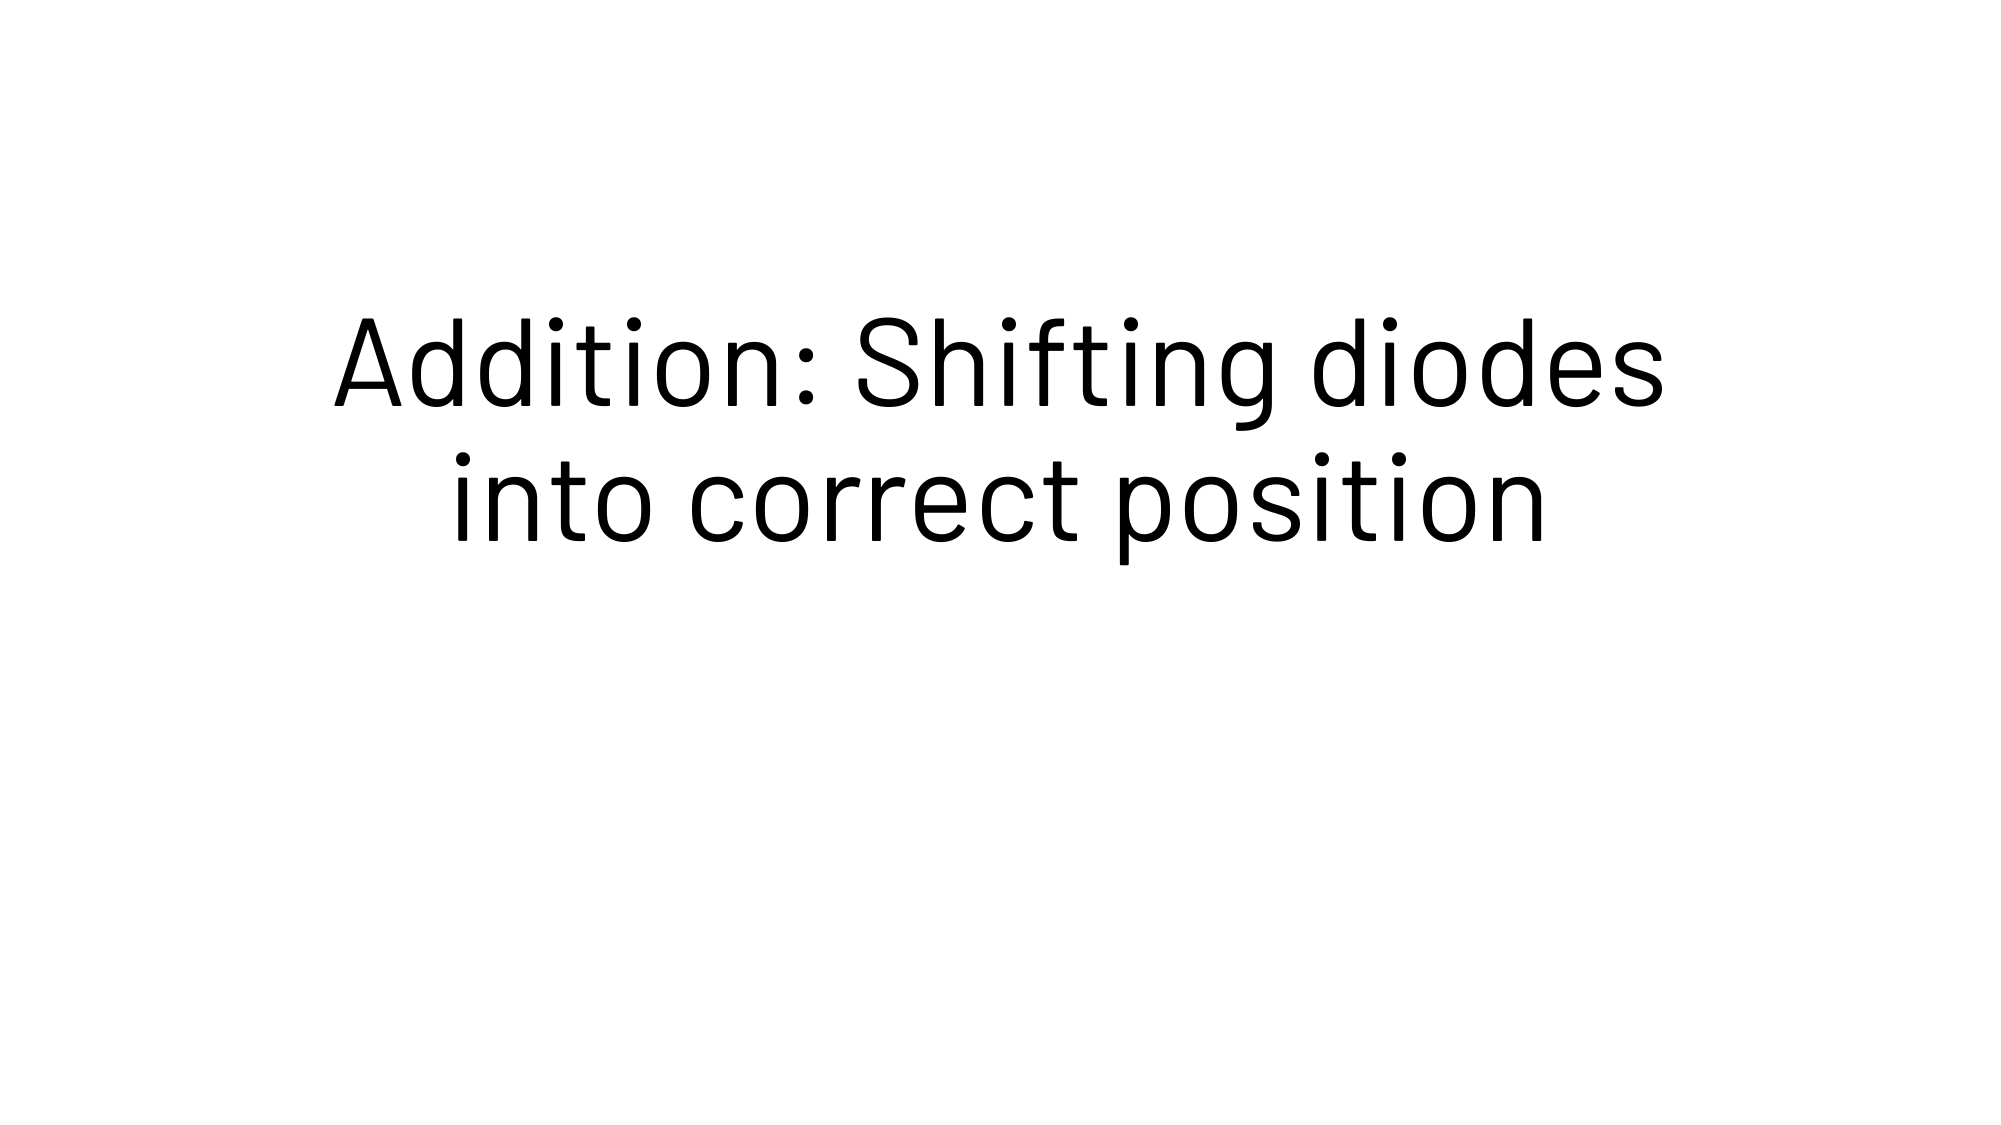

# Addition: Shifting diodes into correct position